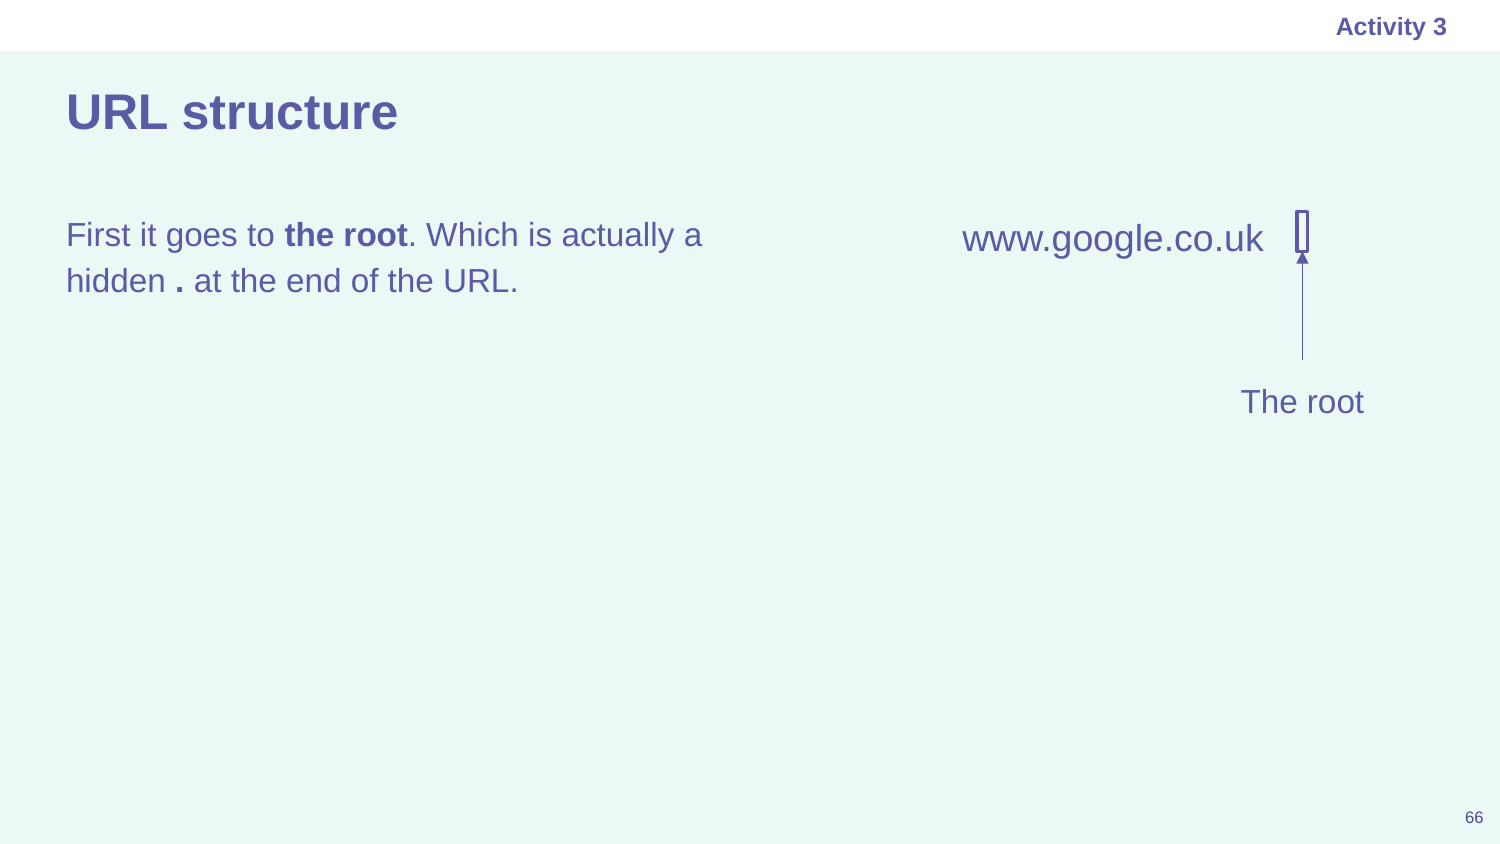

Activity 3
# URL structure
www.google.co.uk
First it goes to the root. Which is actually a hidden . at the end of the URL.

The root
66